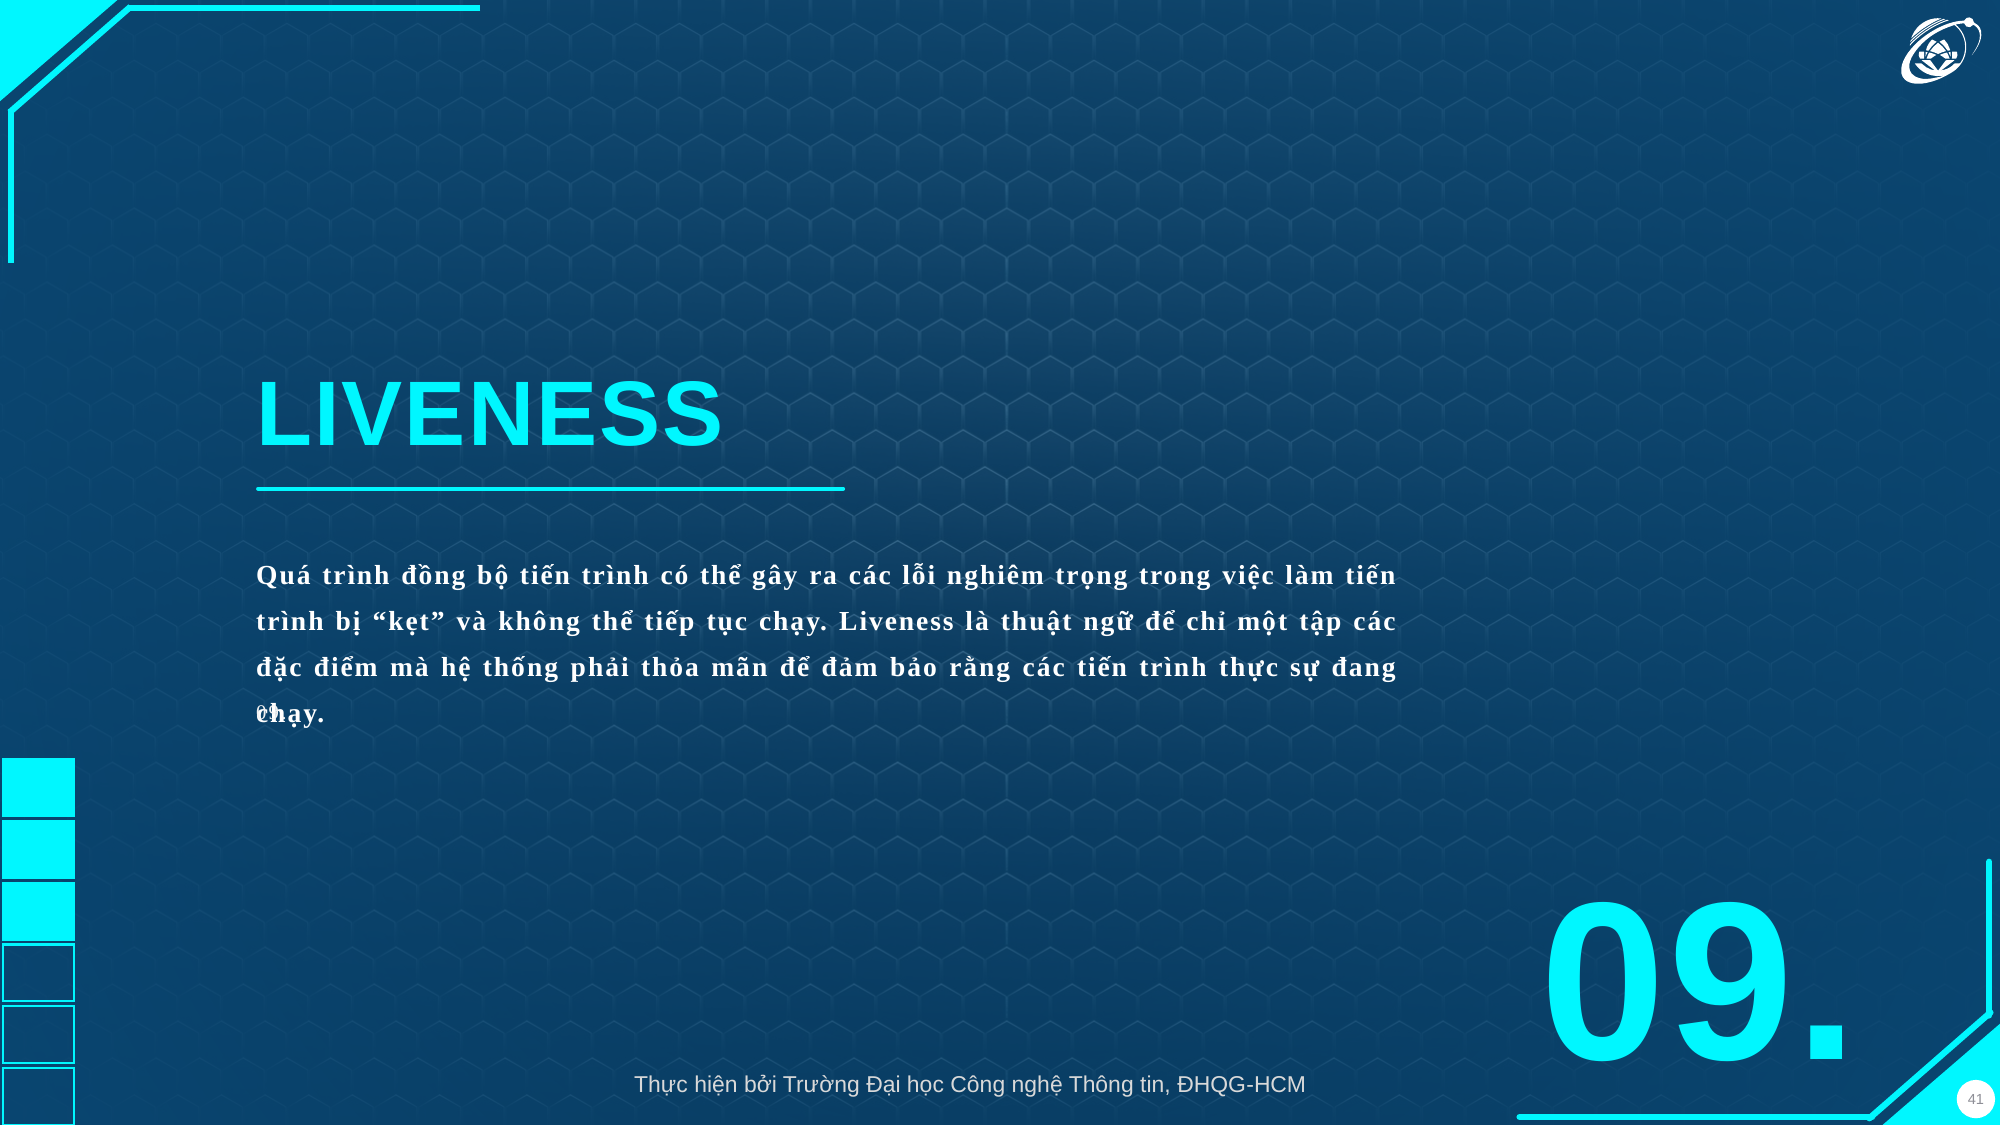

LIVENESS
Quá trình đồng bộ tiến trình có thể gây ra các lỗi nghiêm trọng trong việc làm tiến trình bị “kẹt” và không thể tiếp tục chạy. Liveness là thuật ngữ để chỉ một tập các đặc điểm mà hệ thống phải thỏa mãn để đảm bảo rằng các tiến trình thực sự đang chạy.
09.
09.
Thực hiện bởi Trường Đại học Công nghệ Thông tin, ĐHQG-HCM
41